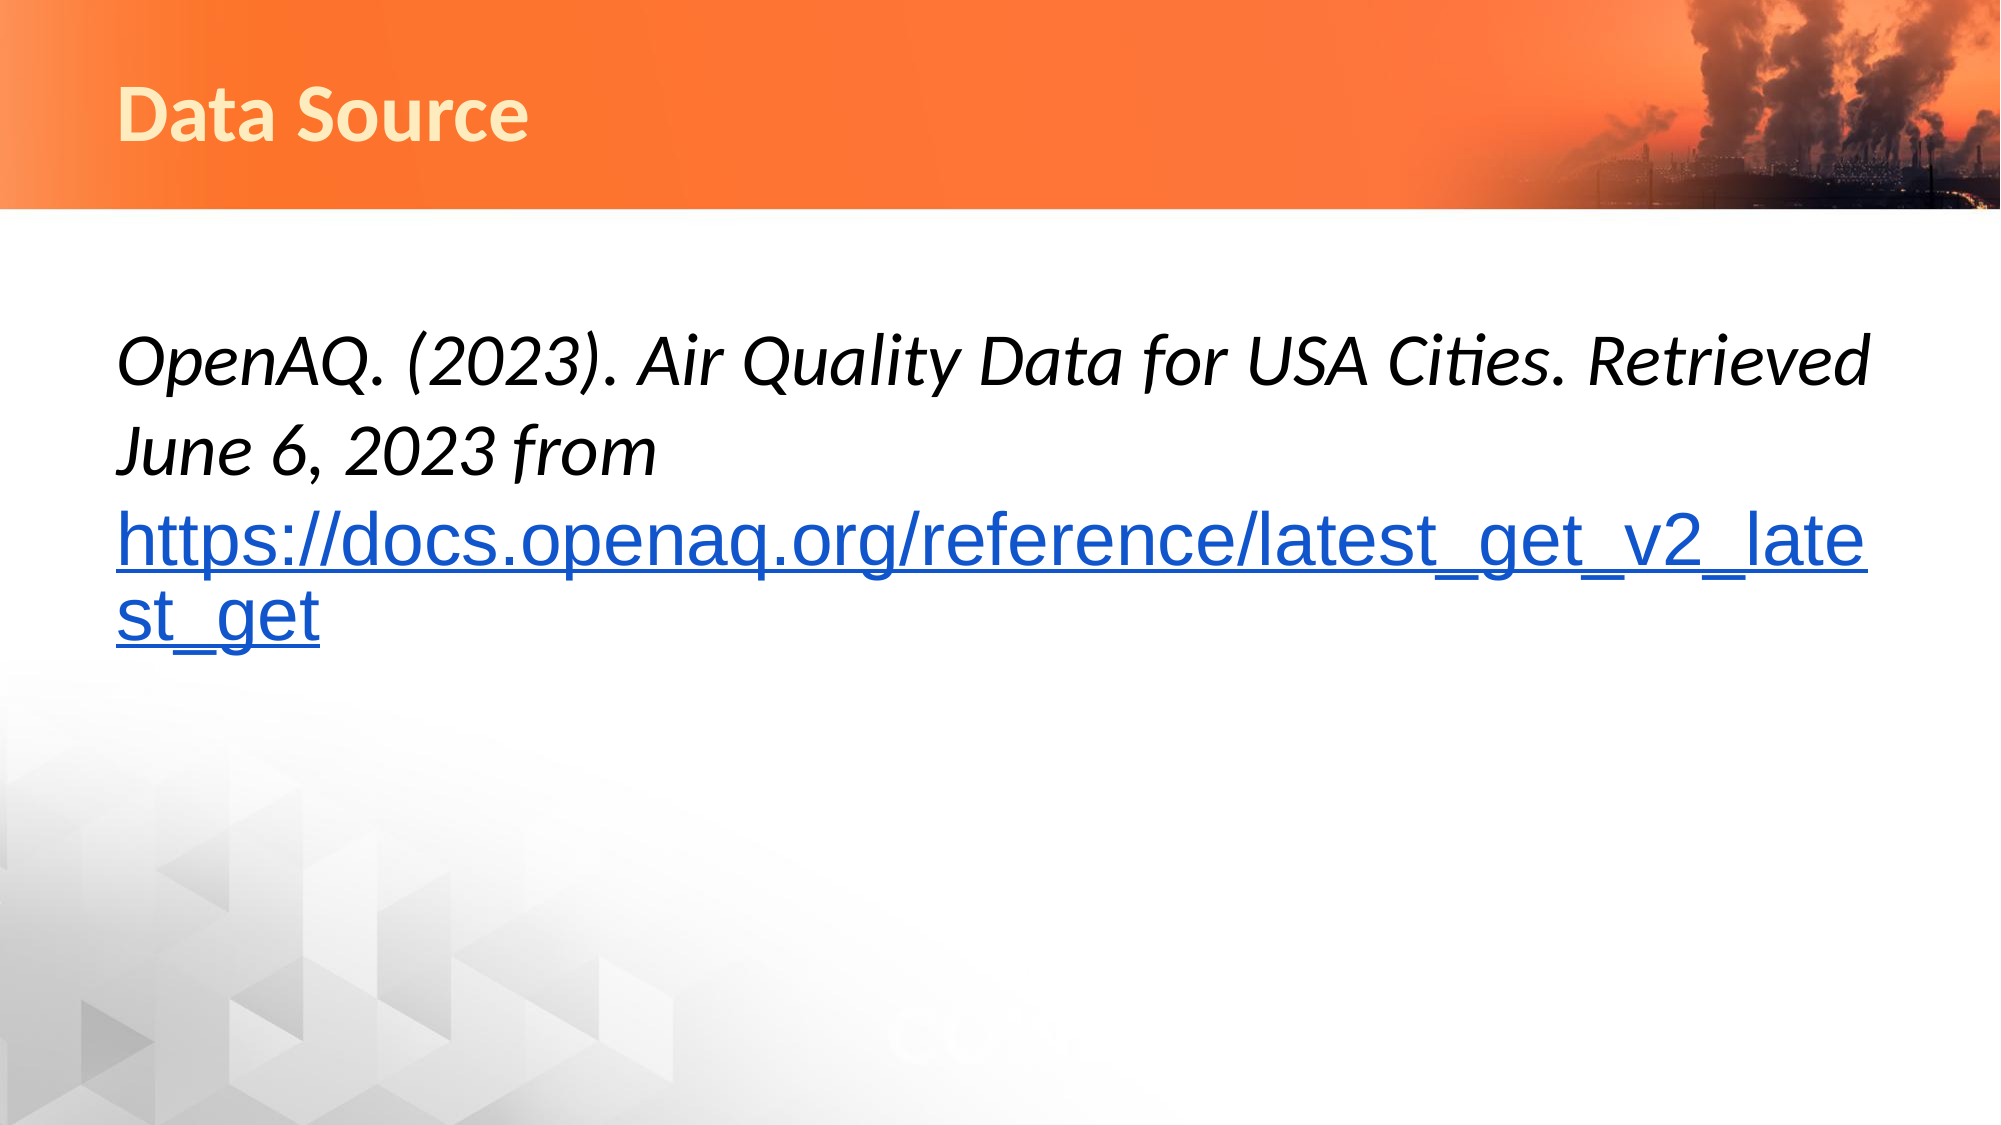

# Data Source

OpenAQ. (2023). Air Quality Data for USA Cities. Retrieved June 6, 2023 from https://docs.openaq.org/reference/latest_get_v2_latest_get